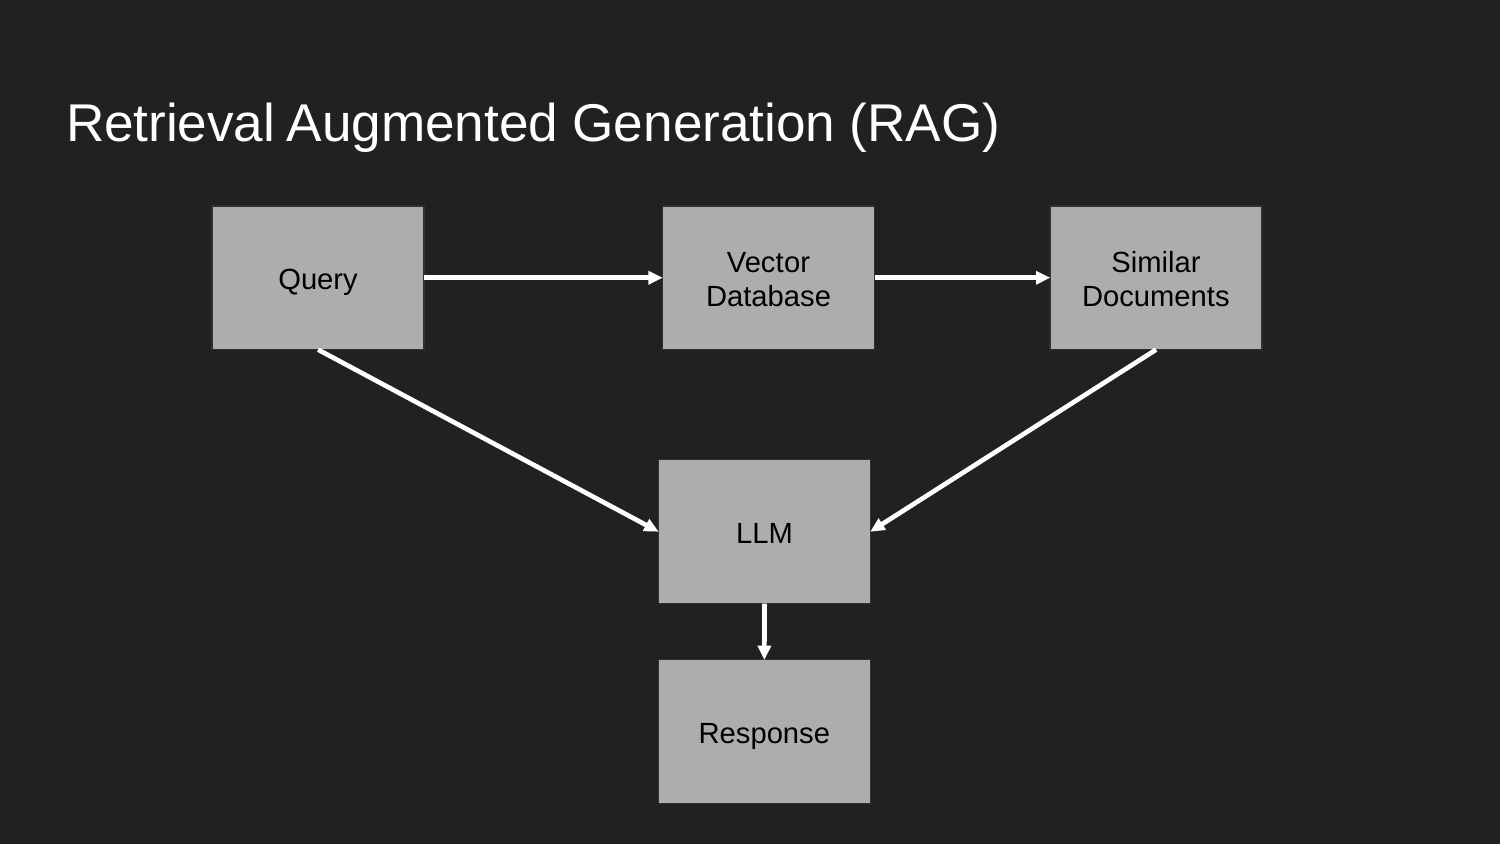

# Retrieval Augmented Generation (RAG)
Query
Vector Database
Similar Documents
LLM
Response